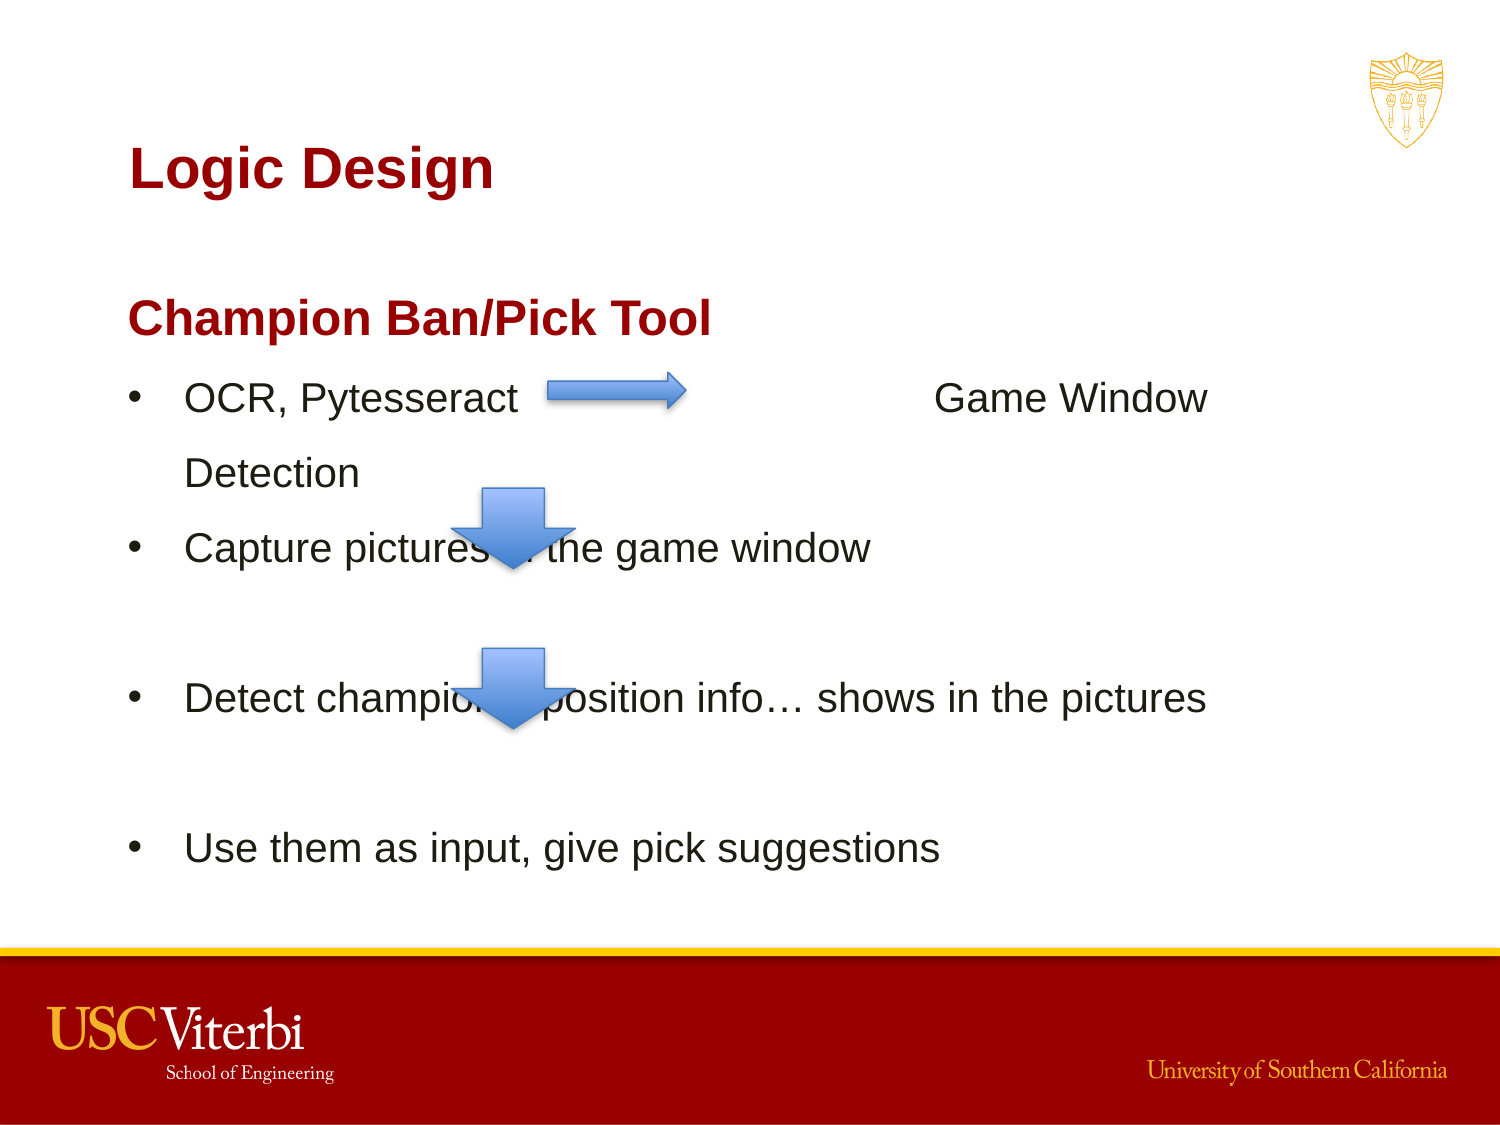

Logic Design
Champion Ban/Pick Tool
OCR, Pytesseract 			Game Window Detection
Capture pictures in the game window

Detect champions, position info… shows in the pictures

Use them as input, give pick suggestions